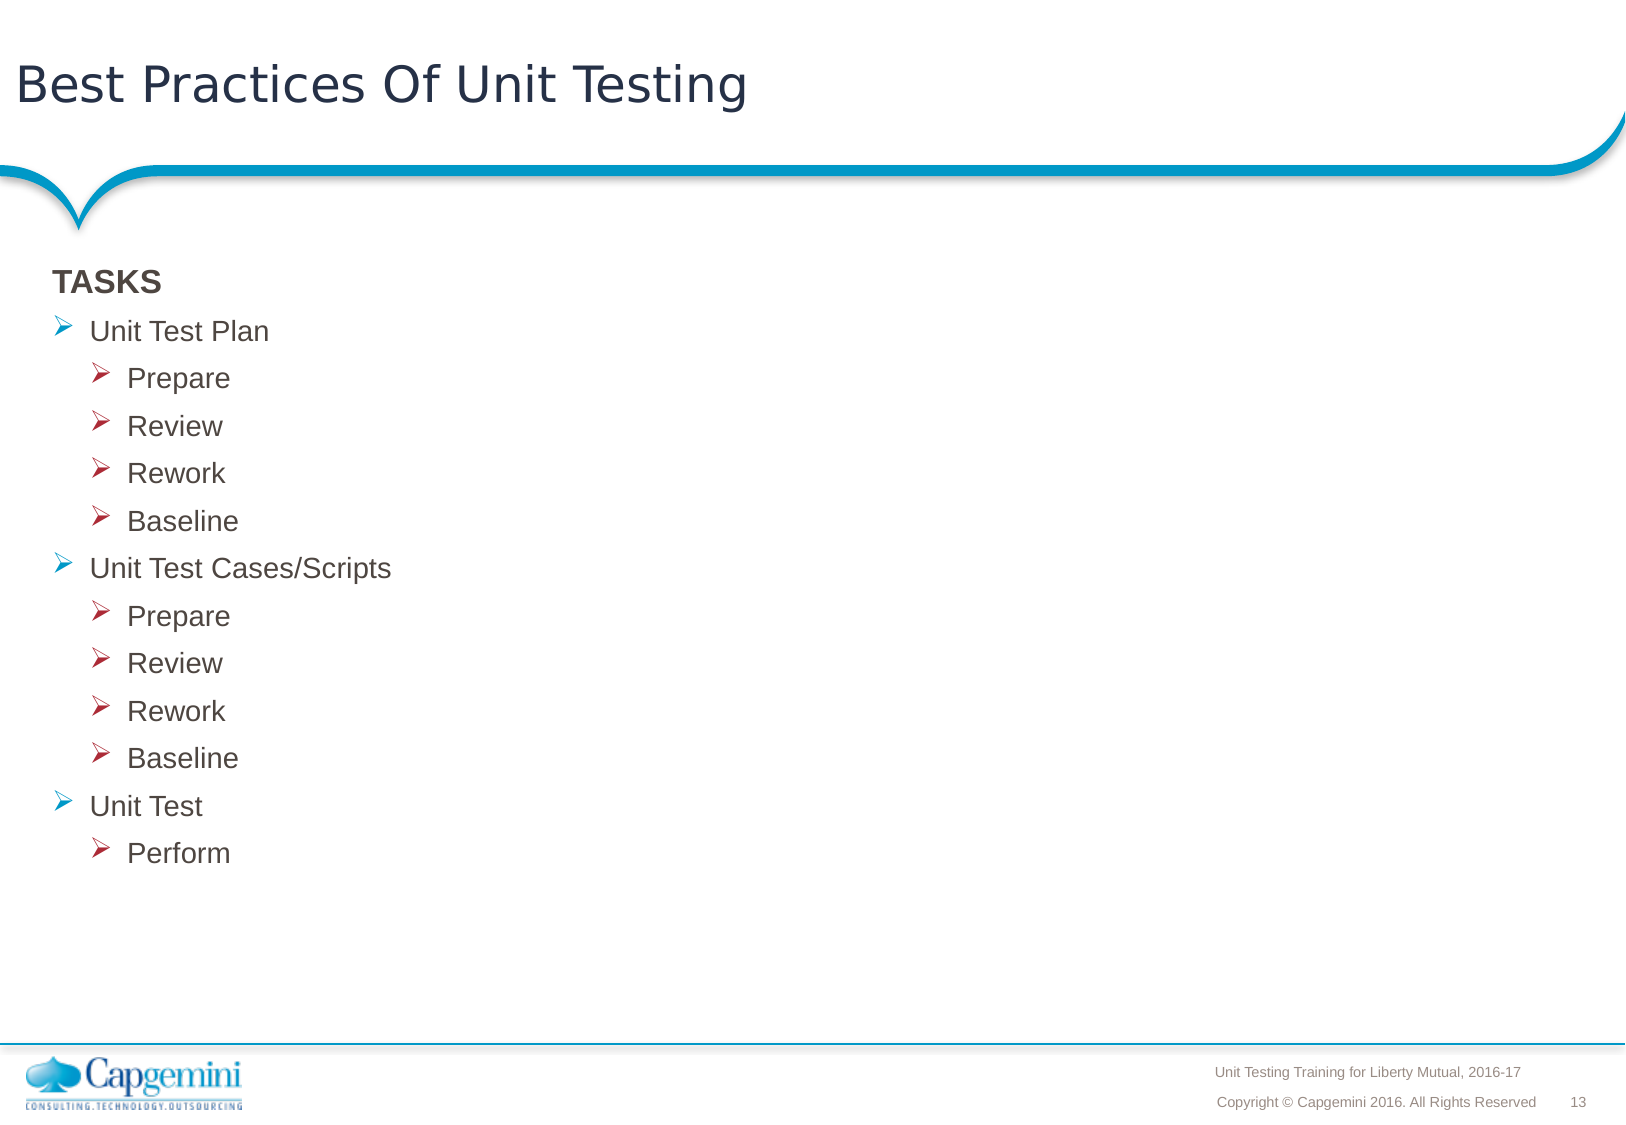

# Best Practices Of Unit Testing
TASKS
Unit Test Plan
Prepare
Review
Rework
Baseline
Unit Test Cases/Scripts
Prepare
Review
Rework
Baseline
Unit Test
Perform